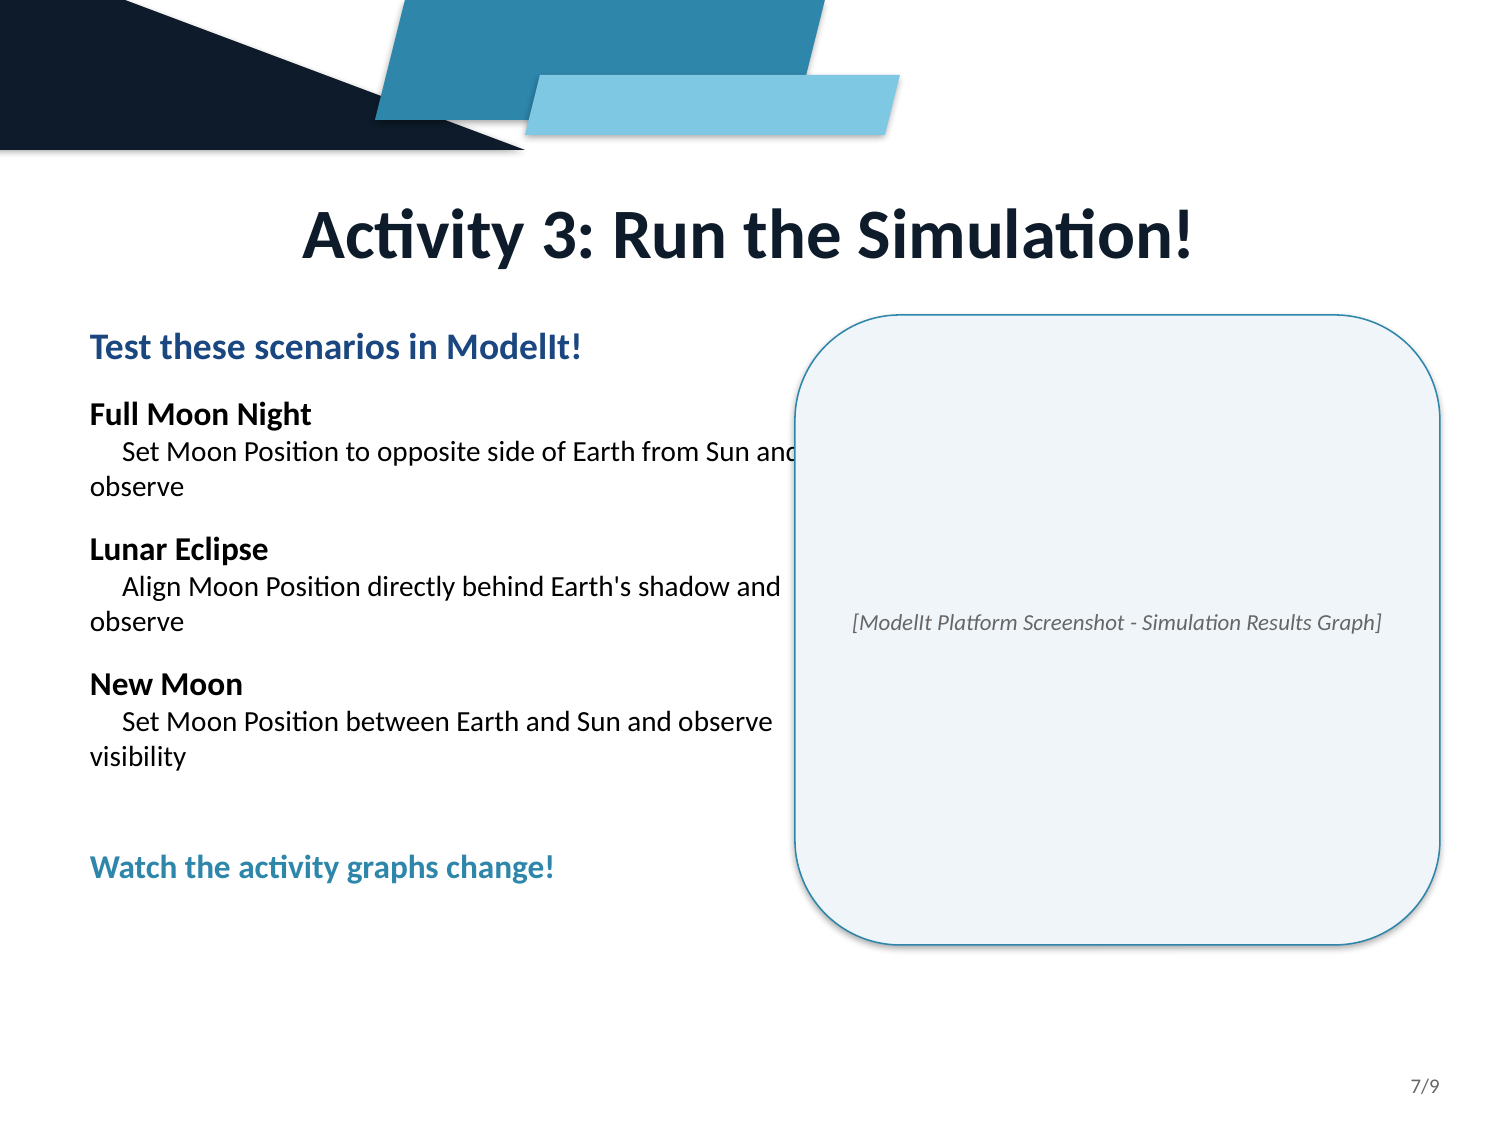

Activity 3: Run the Simulation!
Test these scenarios in ModelIt!
Full Moon Night
     Set Moon Position to opposite side of Earth from Sun and observe
Lunar Eclipse
     Align Moon Position directly behind Earth's shadow and observe
New Moon
     Set Moon Position between Earth and Sun and observe visibility
Watch the activity graphs change!

[ModelIt Platform Screenshot - Simulation Results Graph]
7/9